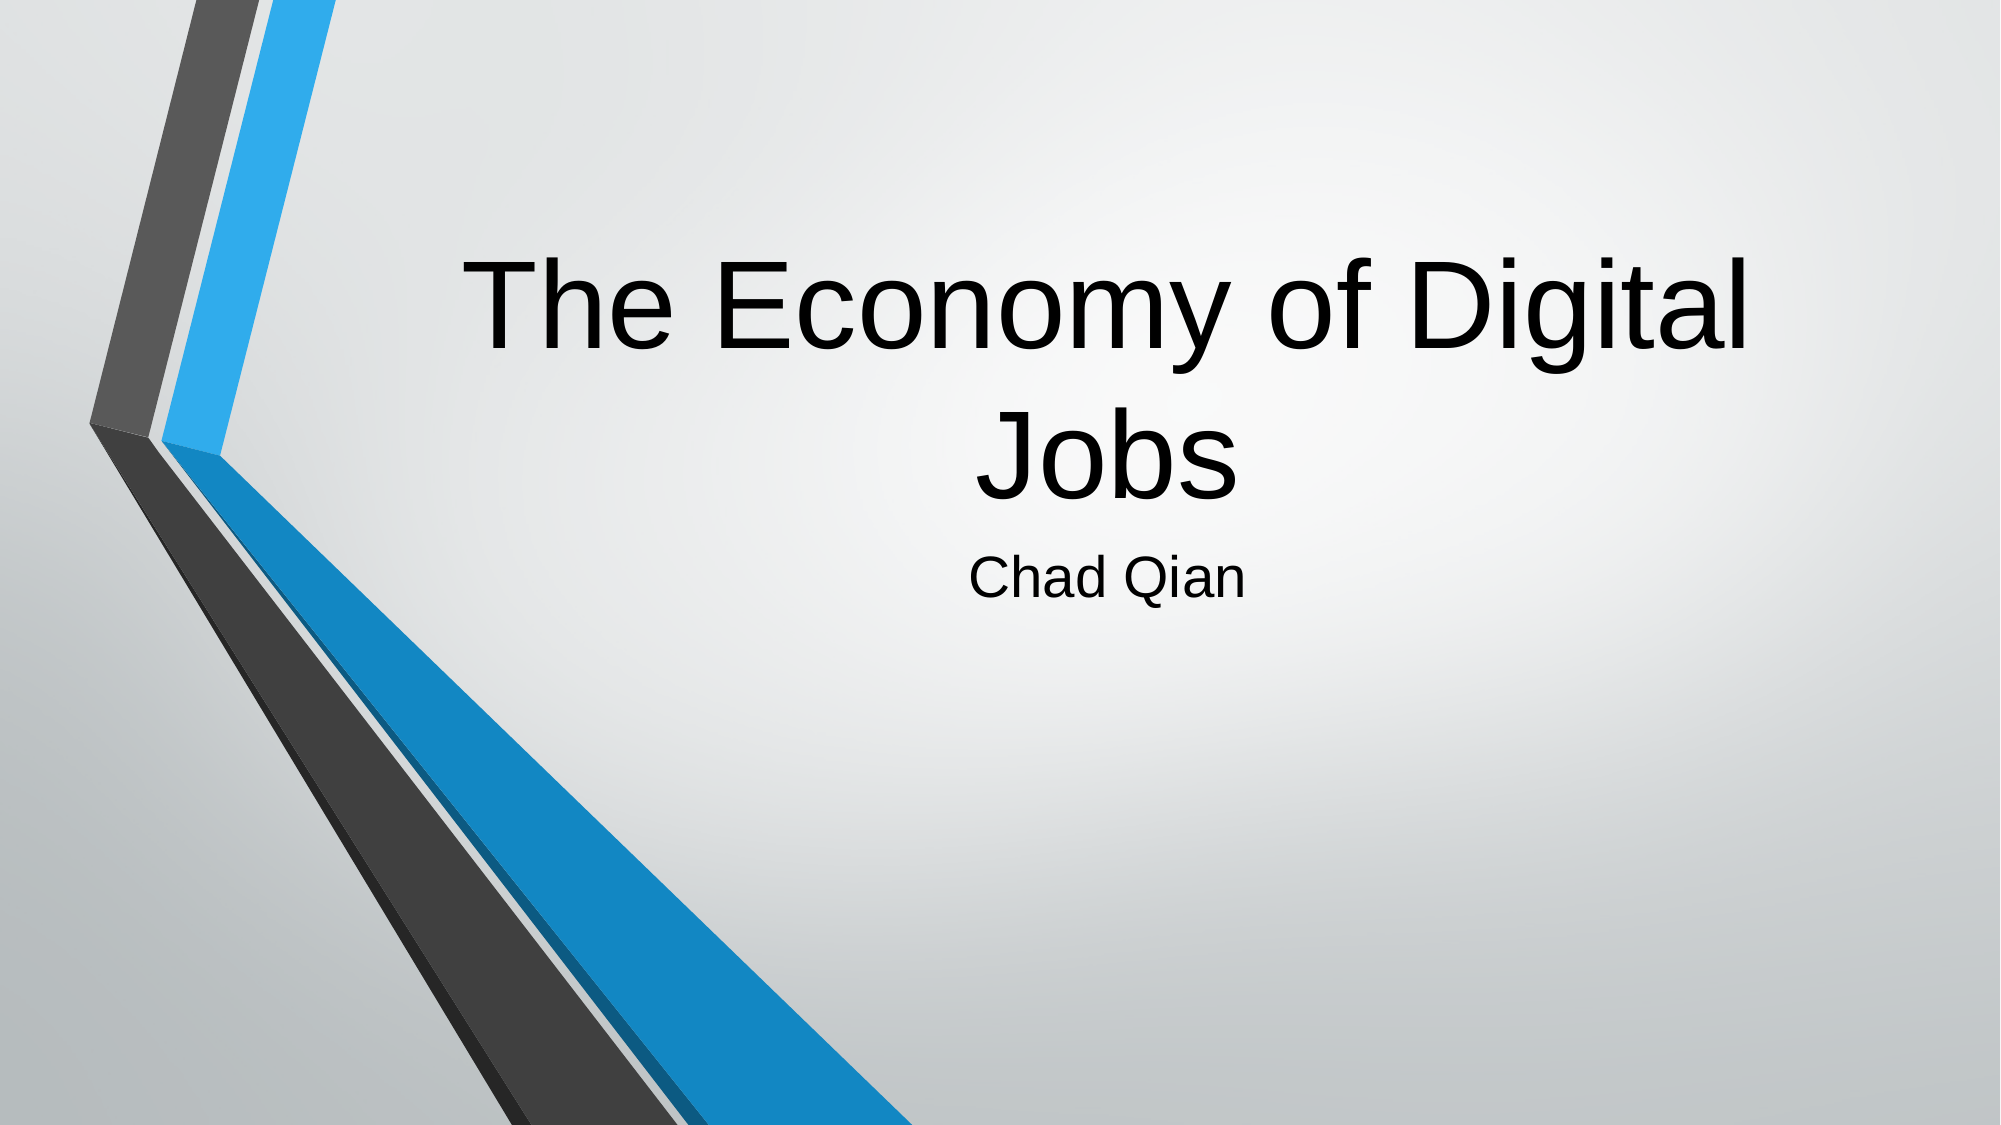

# The Economy of Digital Jobs
Chad Qian